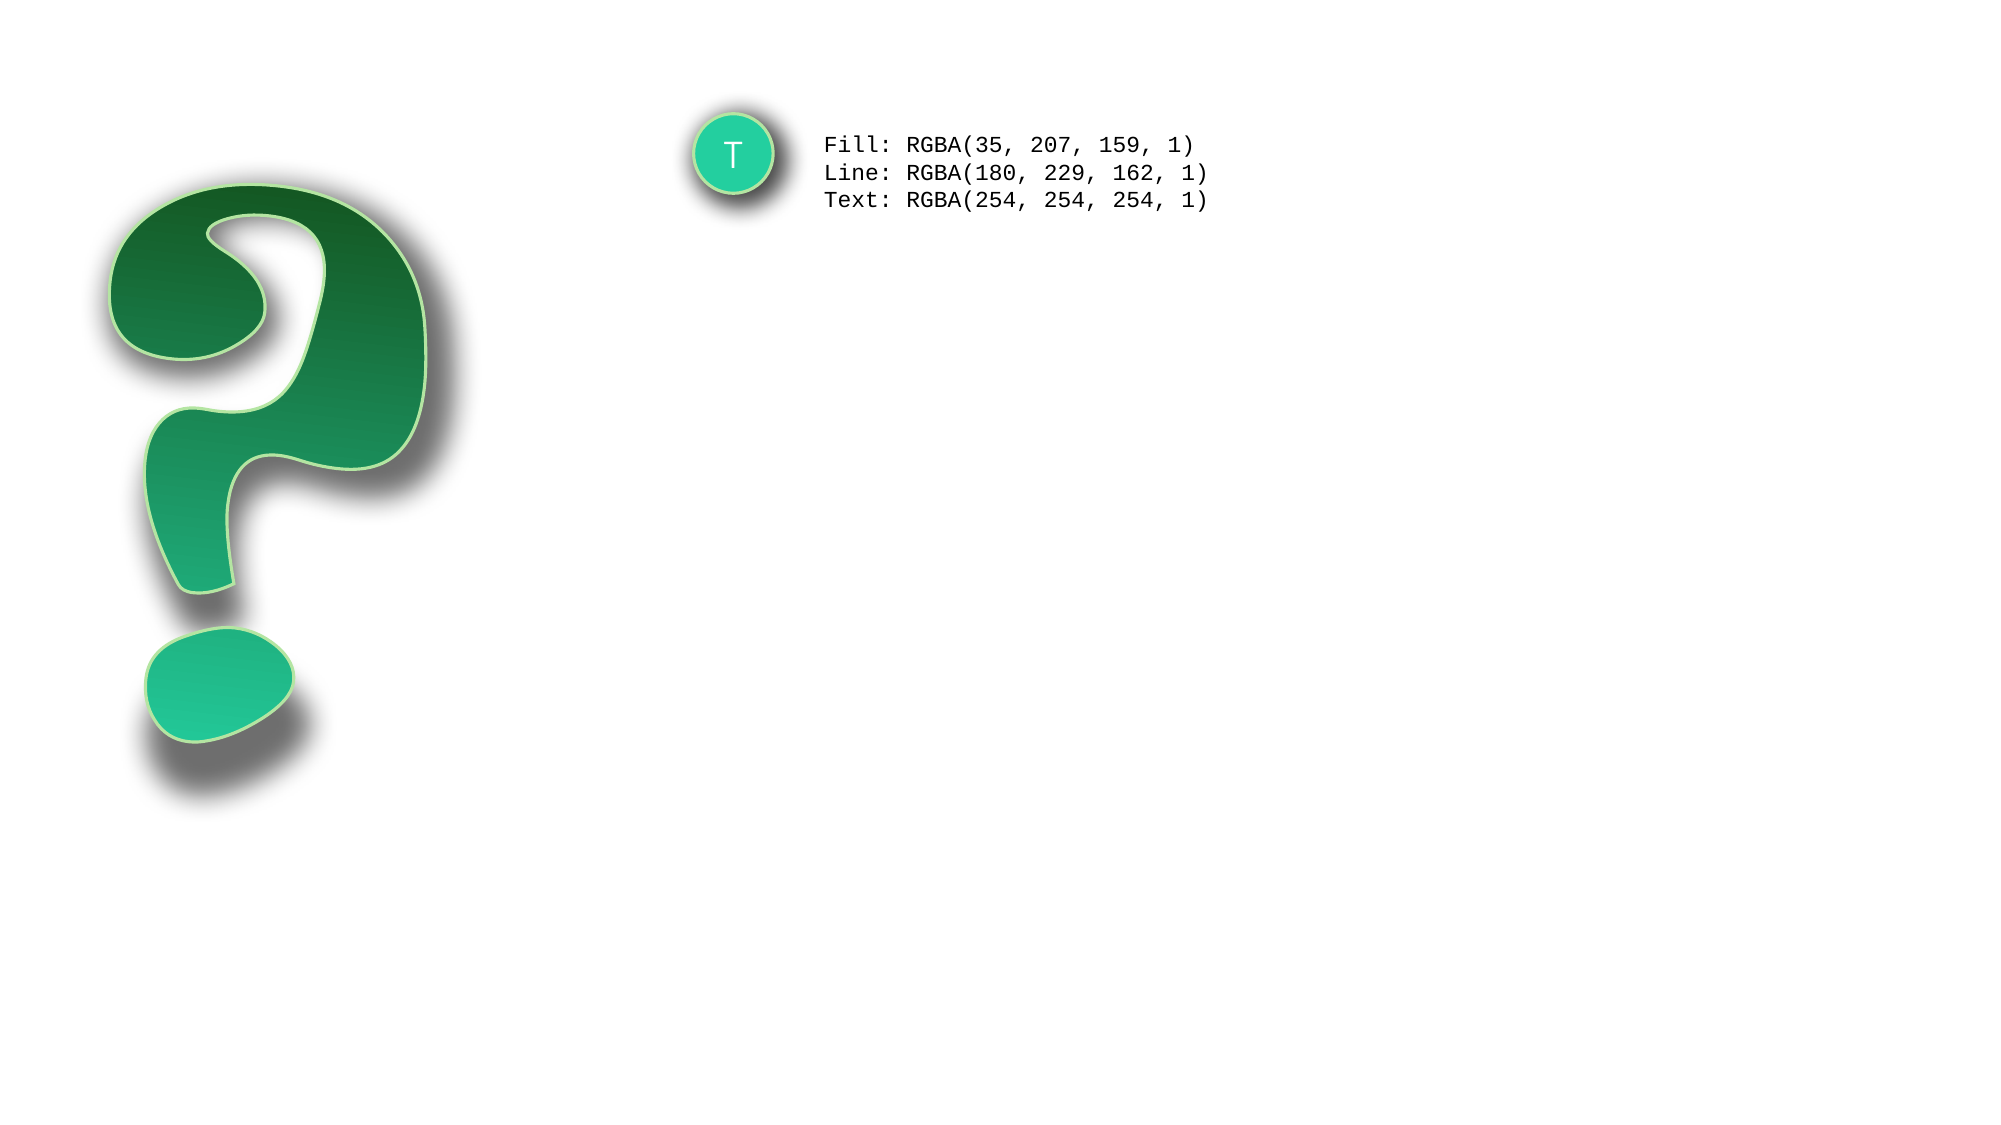

T
Fill: RGBA(35, 207, 159, 1)
Line: RGBA(180, 229, 162, 1)
Text: RGBA(254, 254, 254, 1)